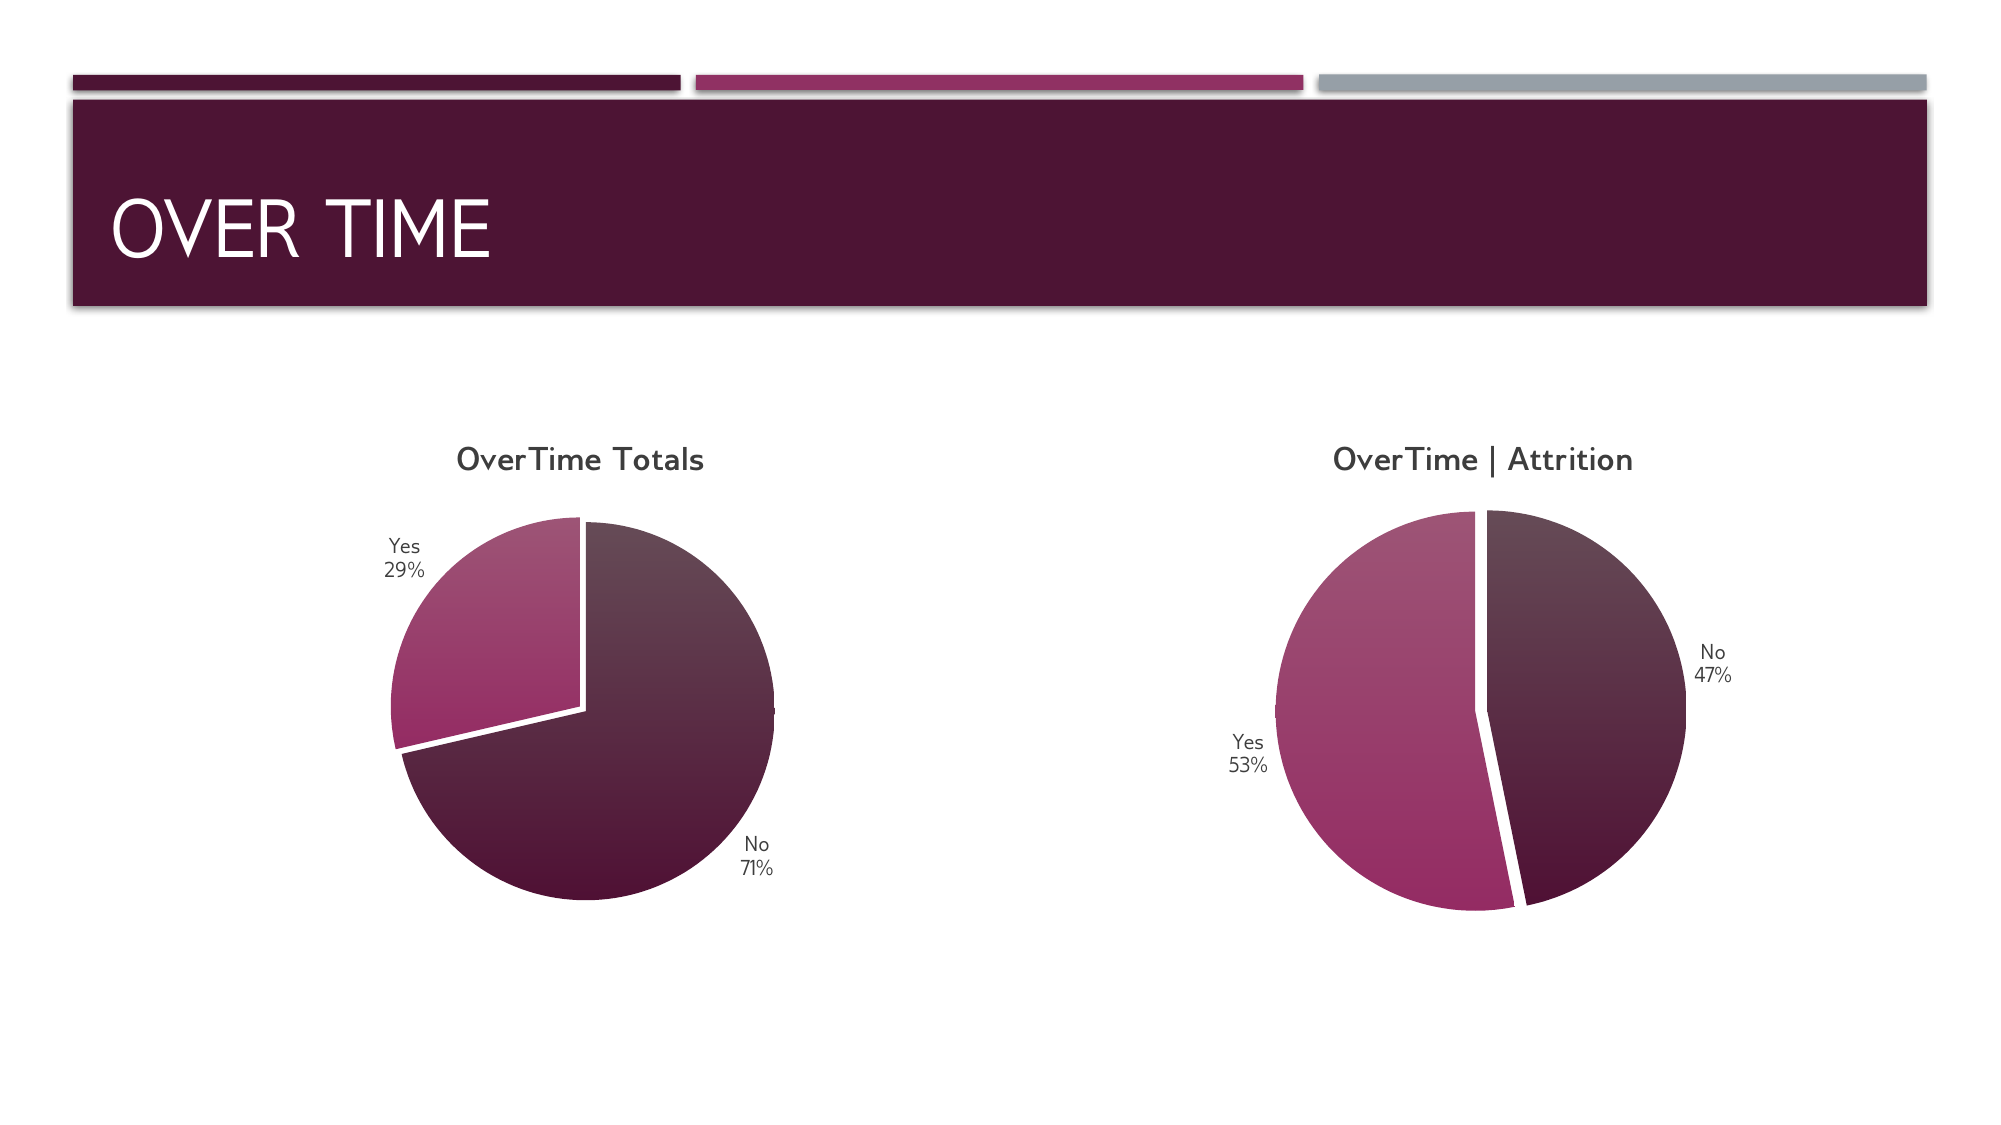

# Over Time

### Chart: OverTime Totals

| Category |  |
|---|---|
| No | 835.0 |
| Yes | 335.0 |

### Chart: OverTime | Attrition

| Category |  |
|---|---|
| No | 88.0 |
| Yes | 100.0 |